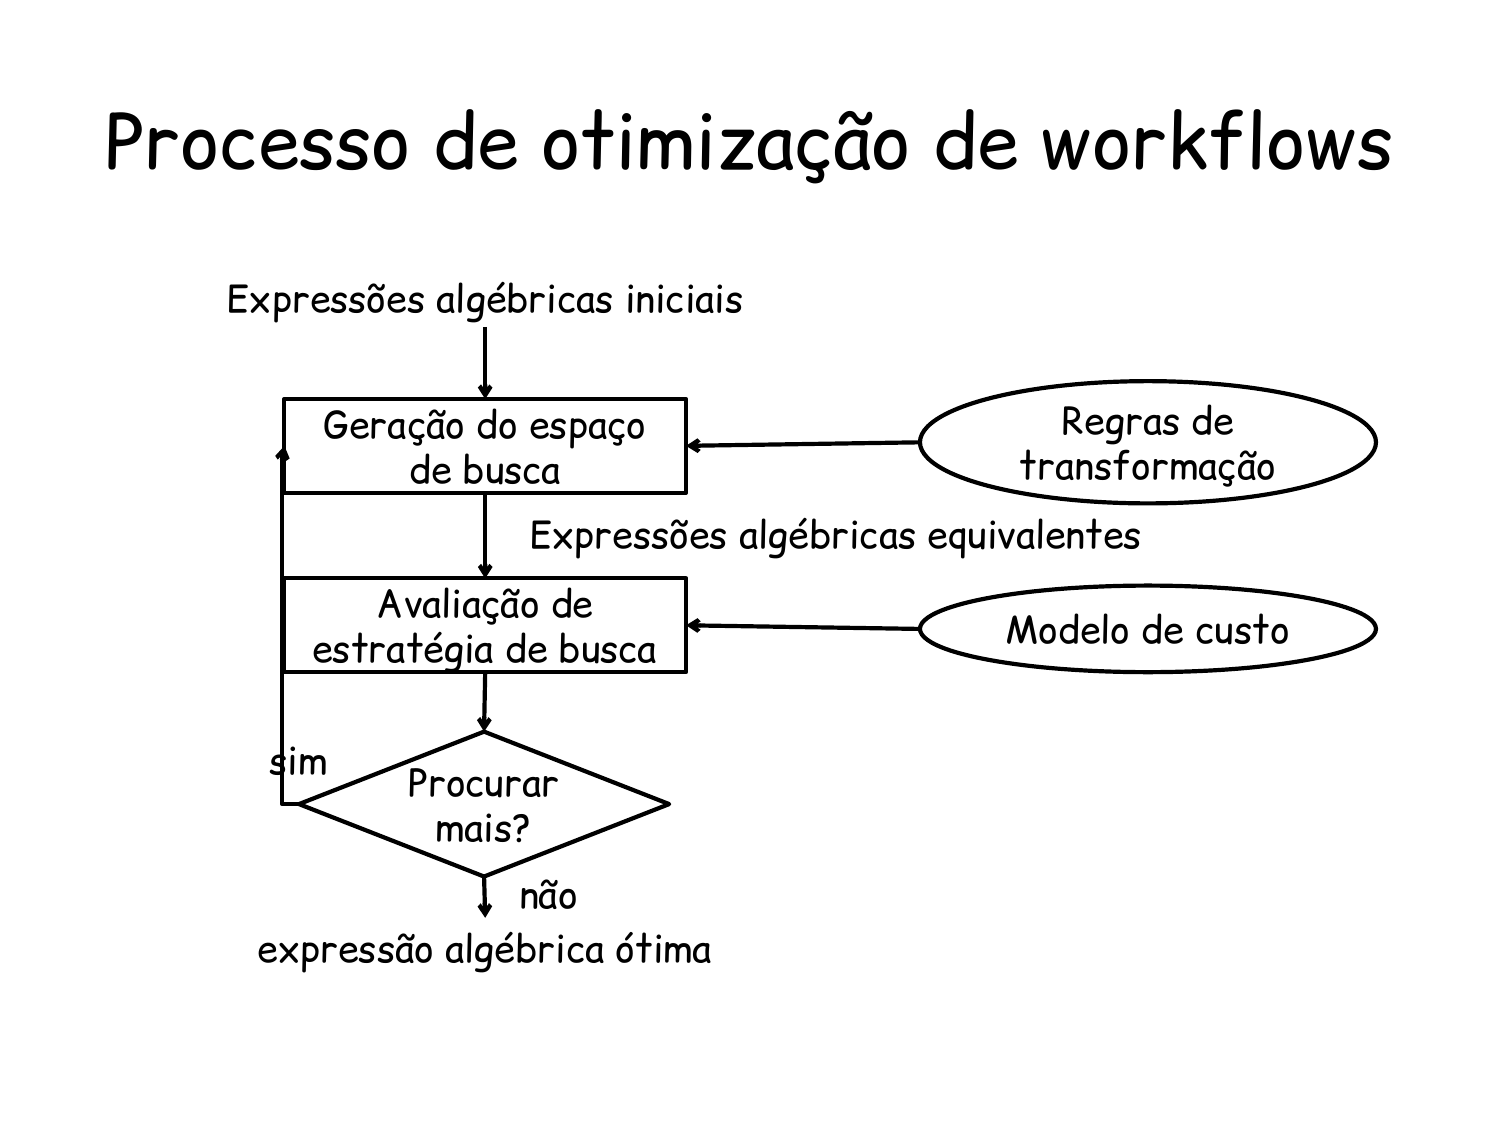

# Processo de otimização de workflows
Expressões algébricas iniciais
Regras de transformação
Geração do espaço de busca
Expressões algébricas equivalentes
Avaliação de estratégia de busca
Modelo de custo
sim
Procurar mais?
não
expressão algébrica ótima